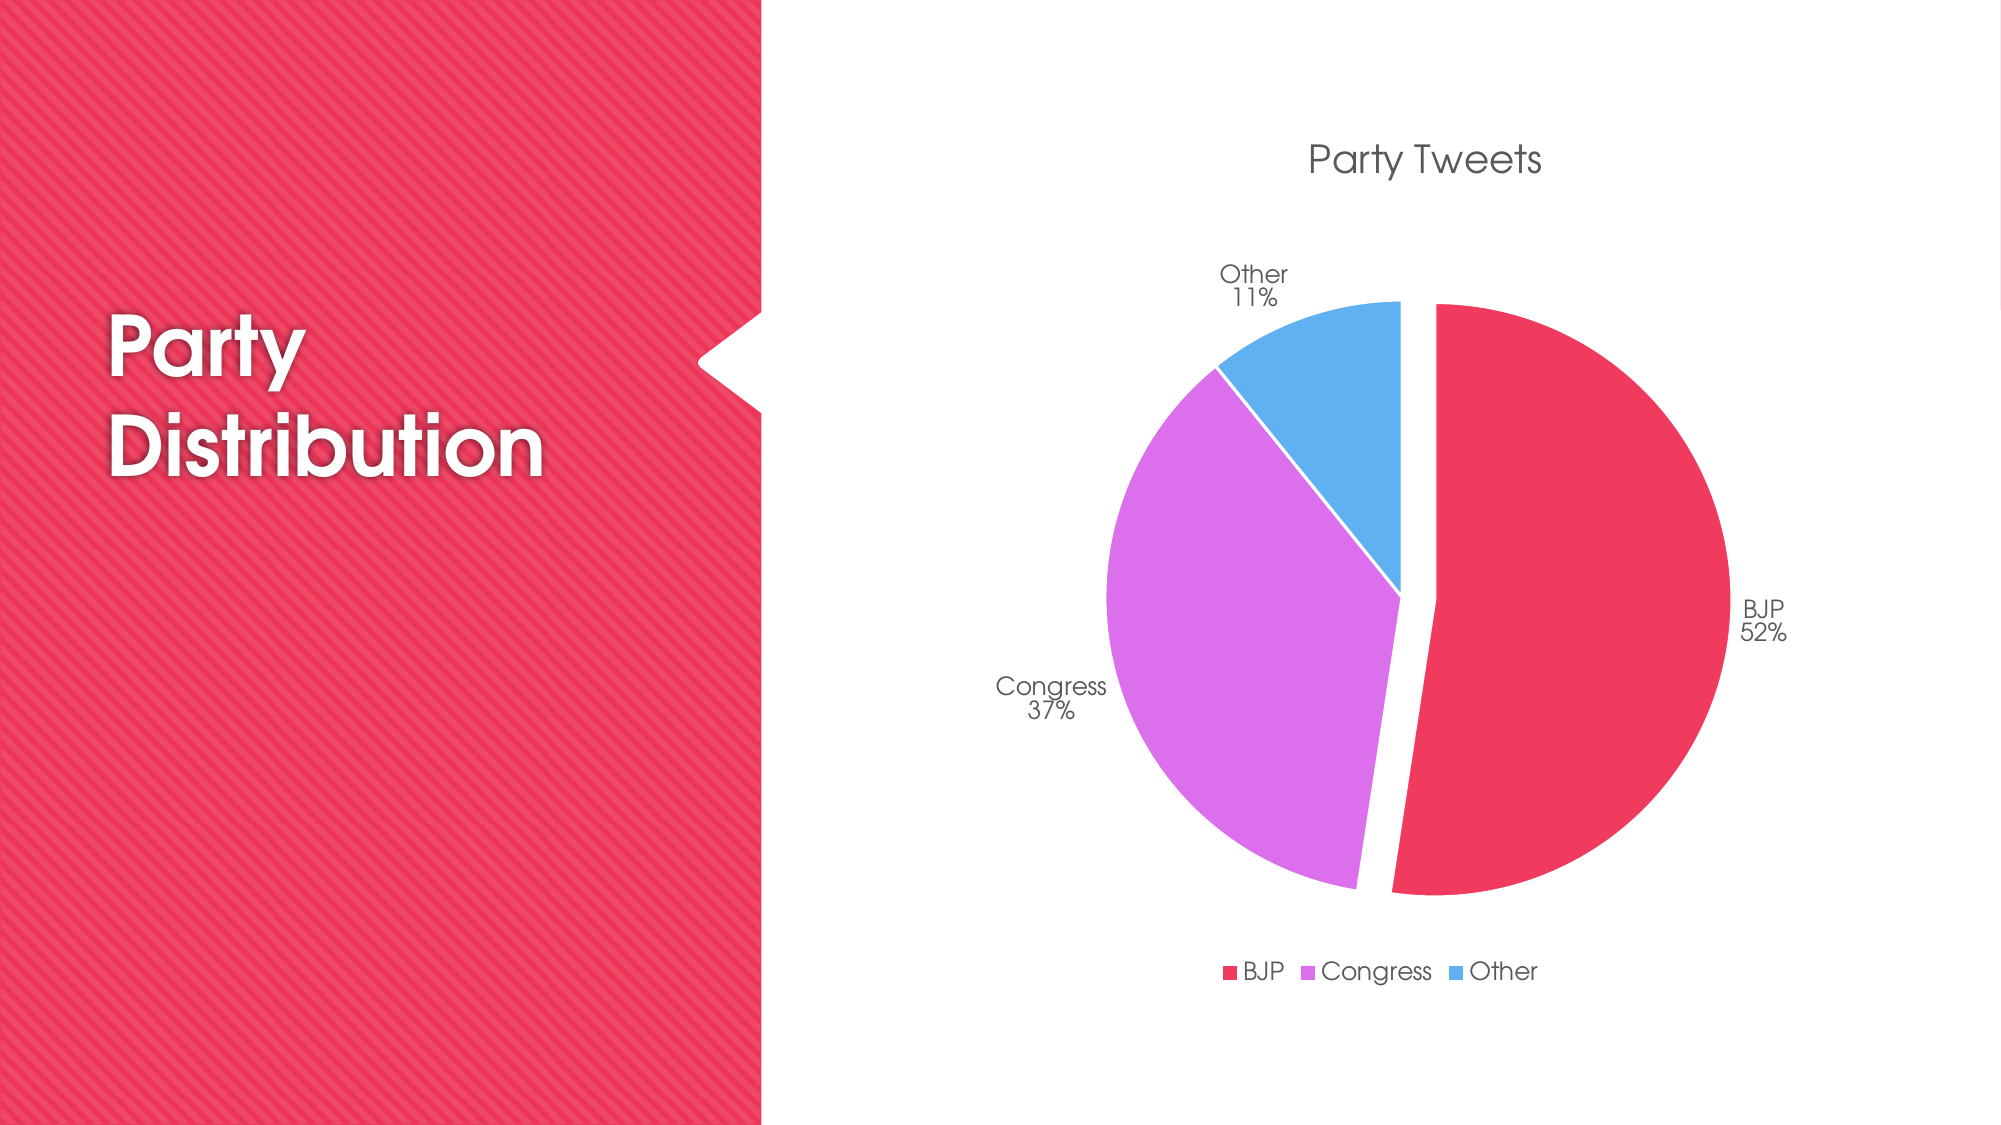

### Chart:

| Category | Party Tweets |
|---|---|
| BJP | 52.4 |
| Congress | 36.8 |
| Other | 10.8 |
# Party Distribution